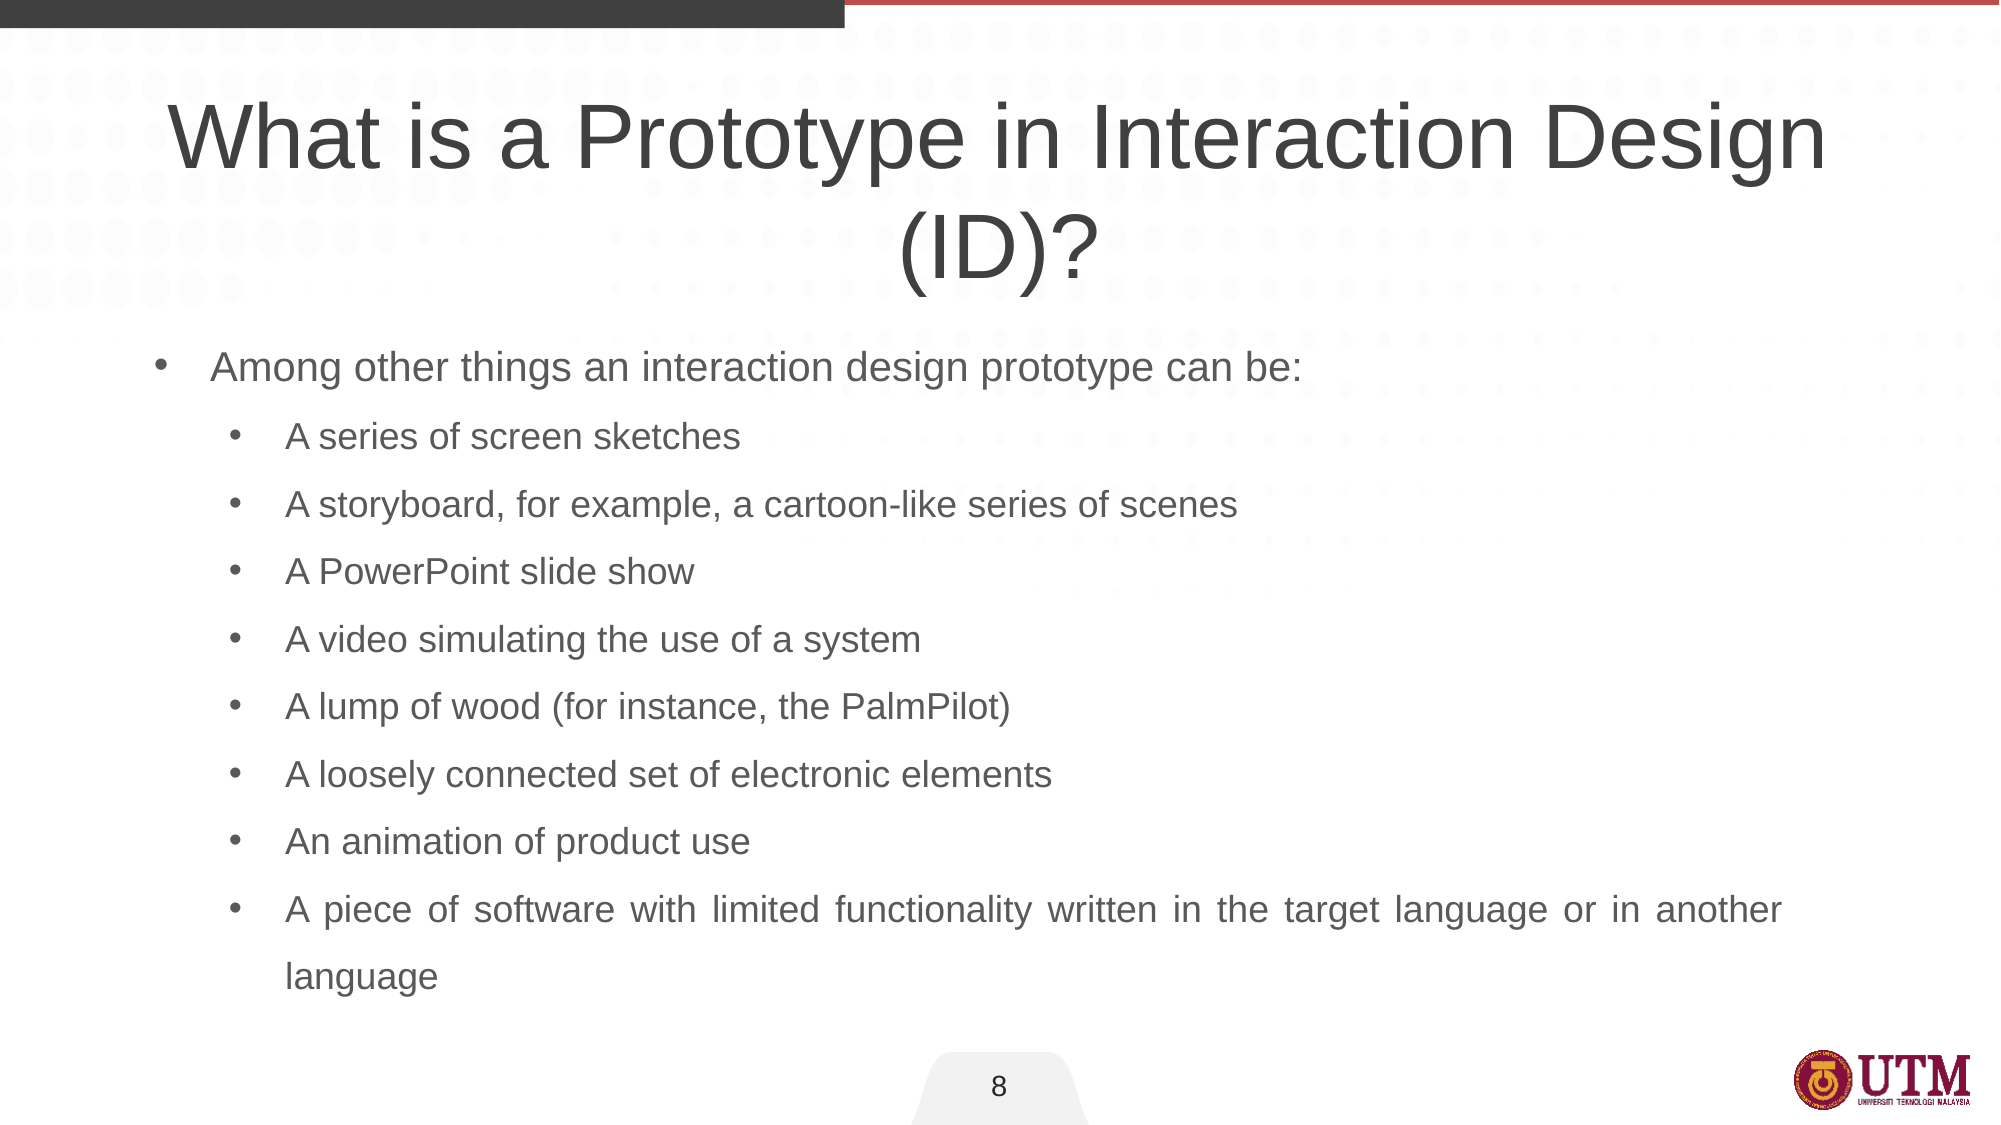

What is a Prototype in Interaction Design (ID)?
Among other things an interaction design prototype can be:
A series of screen sketches
A storyboard, for example, a cartoon-like series of scenes
A PowerPoint slide show
A video simulating the use of a system
A lump of wood (for instance, the PalmPilot)
A loosely connected set of electronic elements
An animation of product use
A piece of software with limited functionality written in the target language or in another language
8